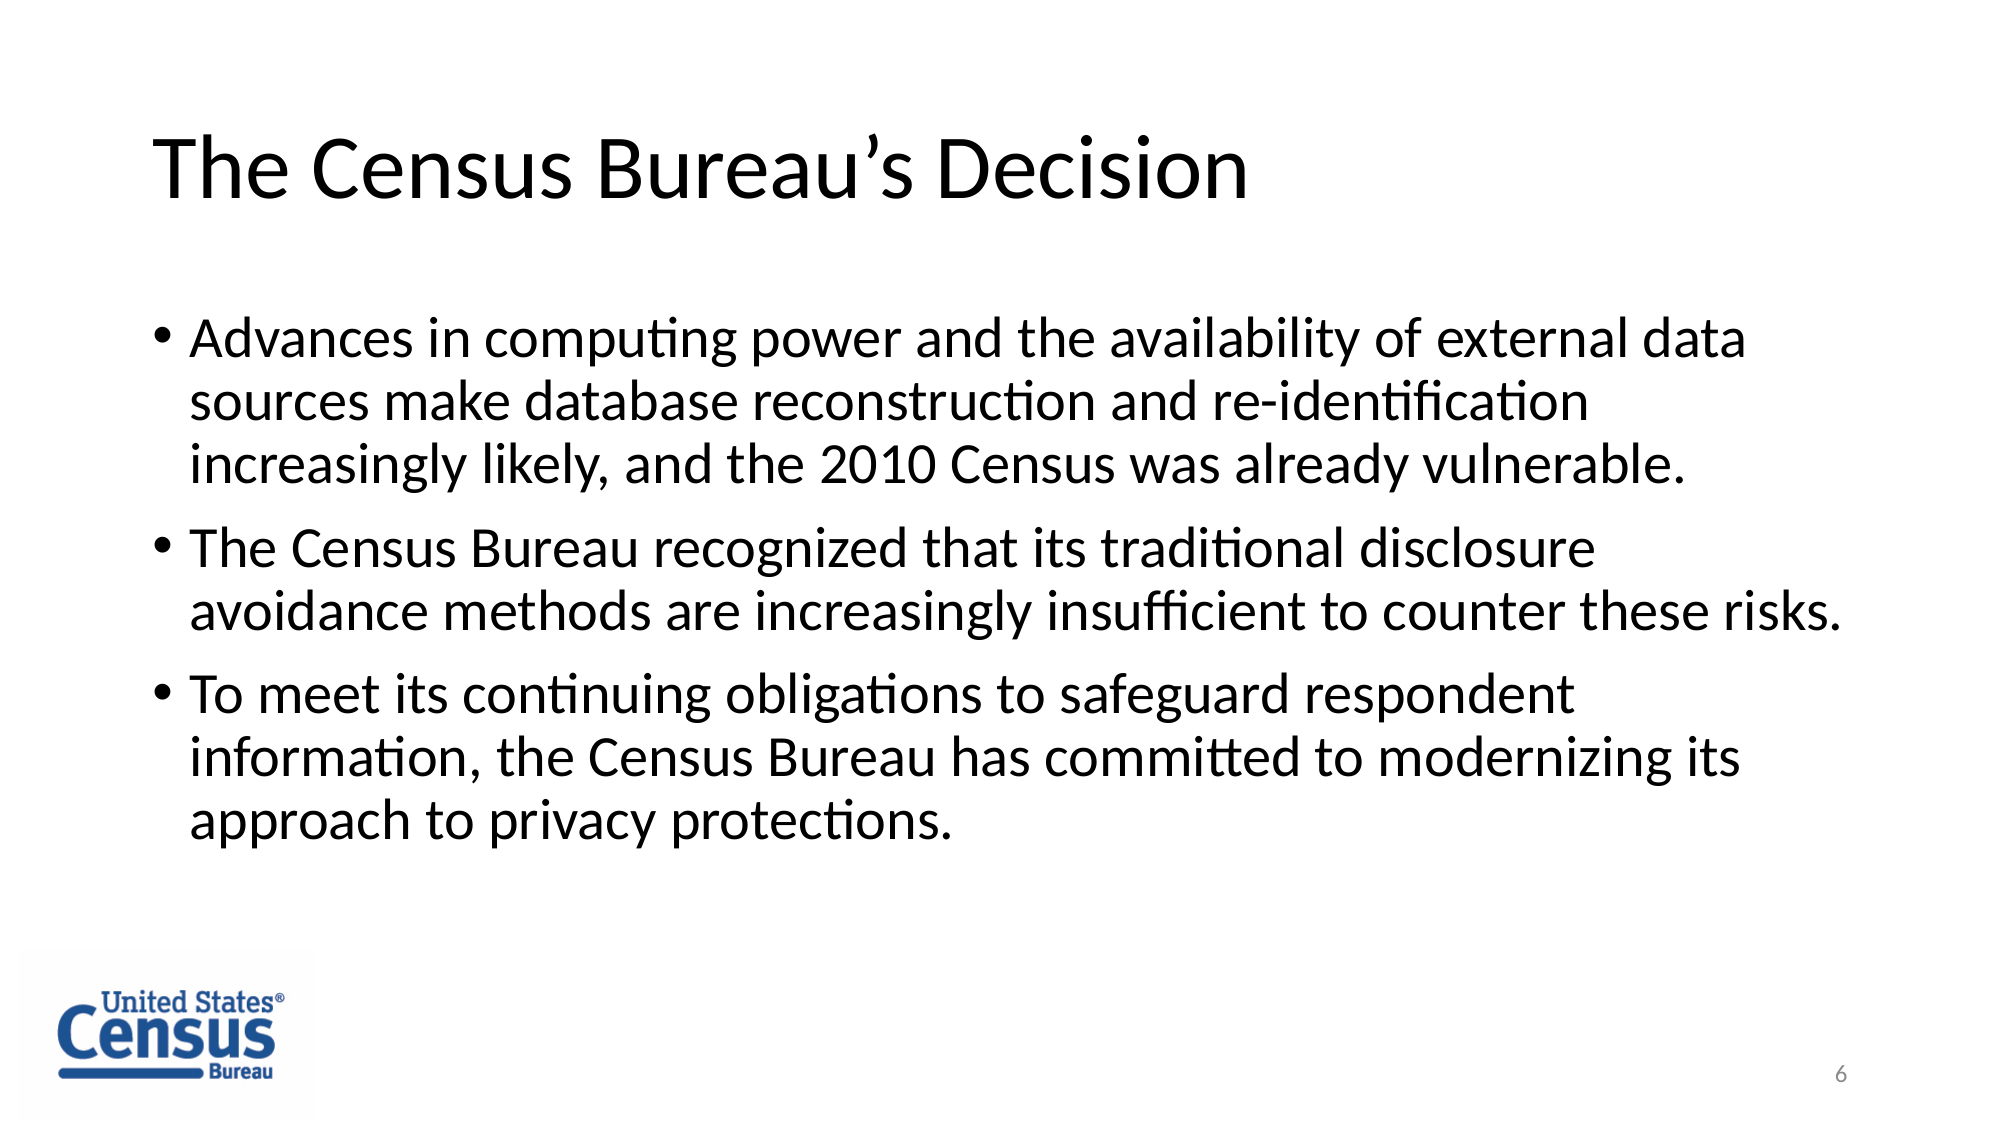

# The Census Bureau’s Decision
Advances in computing power and the availability of external data sources make database reconstruction and re-identification increasingly likely, and the 2010 Census was already vulnerable.
The Census Bureau recognized that its traditional disclosure avoidance methods are increasingly insufficient to counter these risks.
To meet its continuing obligations to safeguard respondent information, the Census Bureau has committed to modernizing its approach to privacy protections.
6